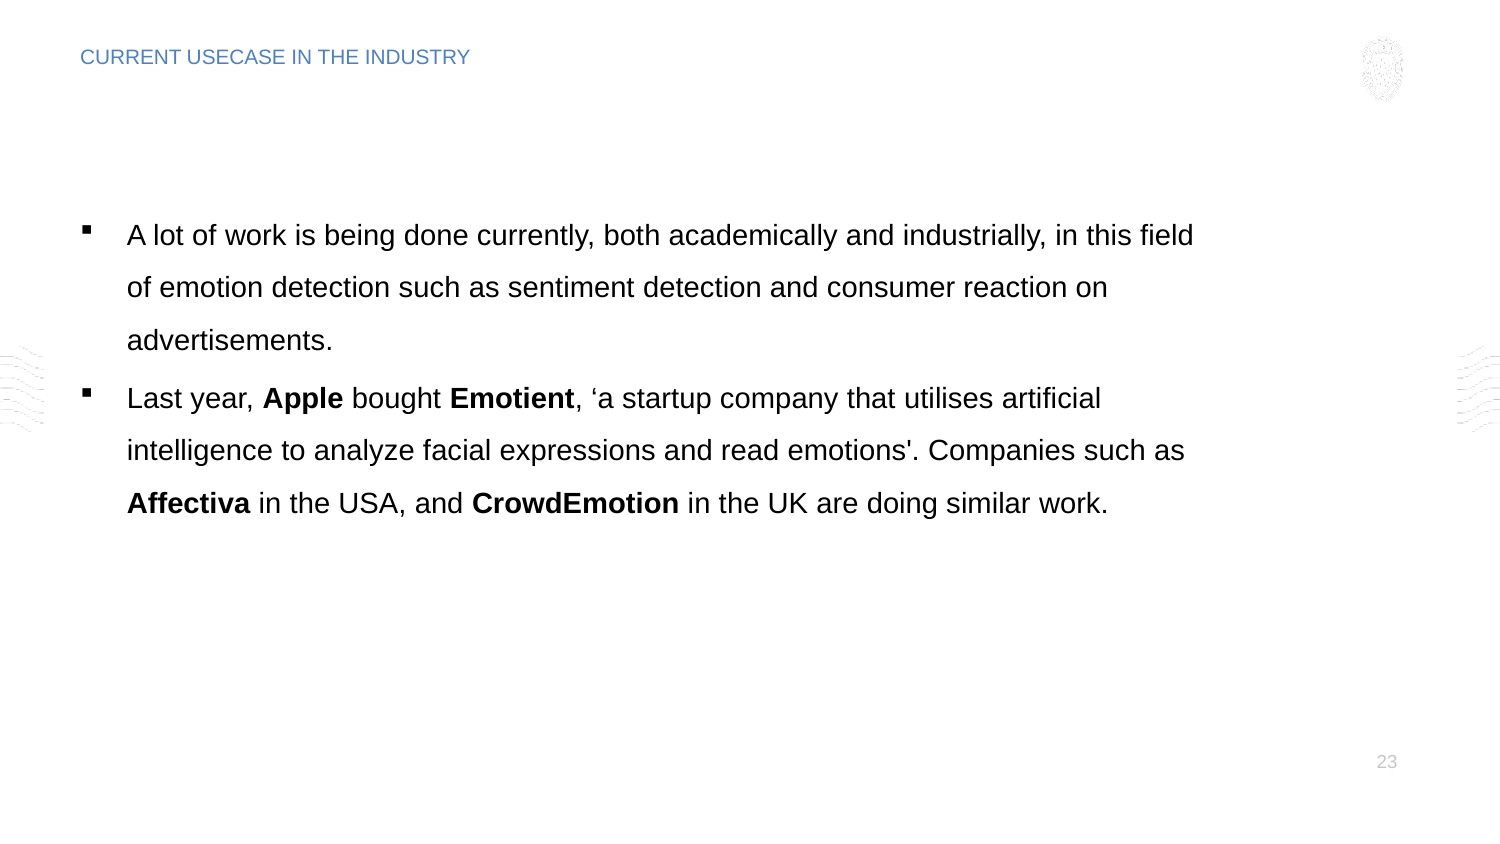

CURRENT USECASE IN THE INDUSTRY
A lot of work is being done currently, both academically and industrially, in this field of emotion detection such as sentiment detection and consumer reaction on advertisements.
Last year, Apple bought Emotient, ‘a startup company that utilises artificial intelligence to analyze facial expressions and read emotions'. Companies such as Affectiva in the USA, and CrowdEmotion in the UK are doing similar work.